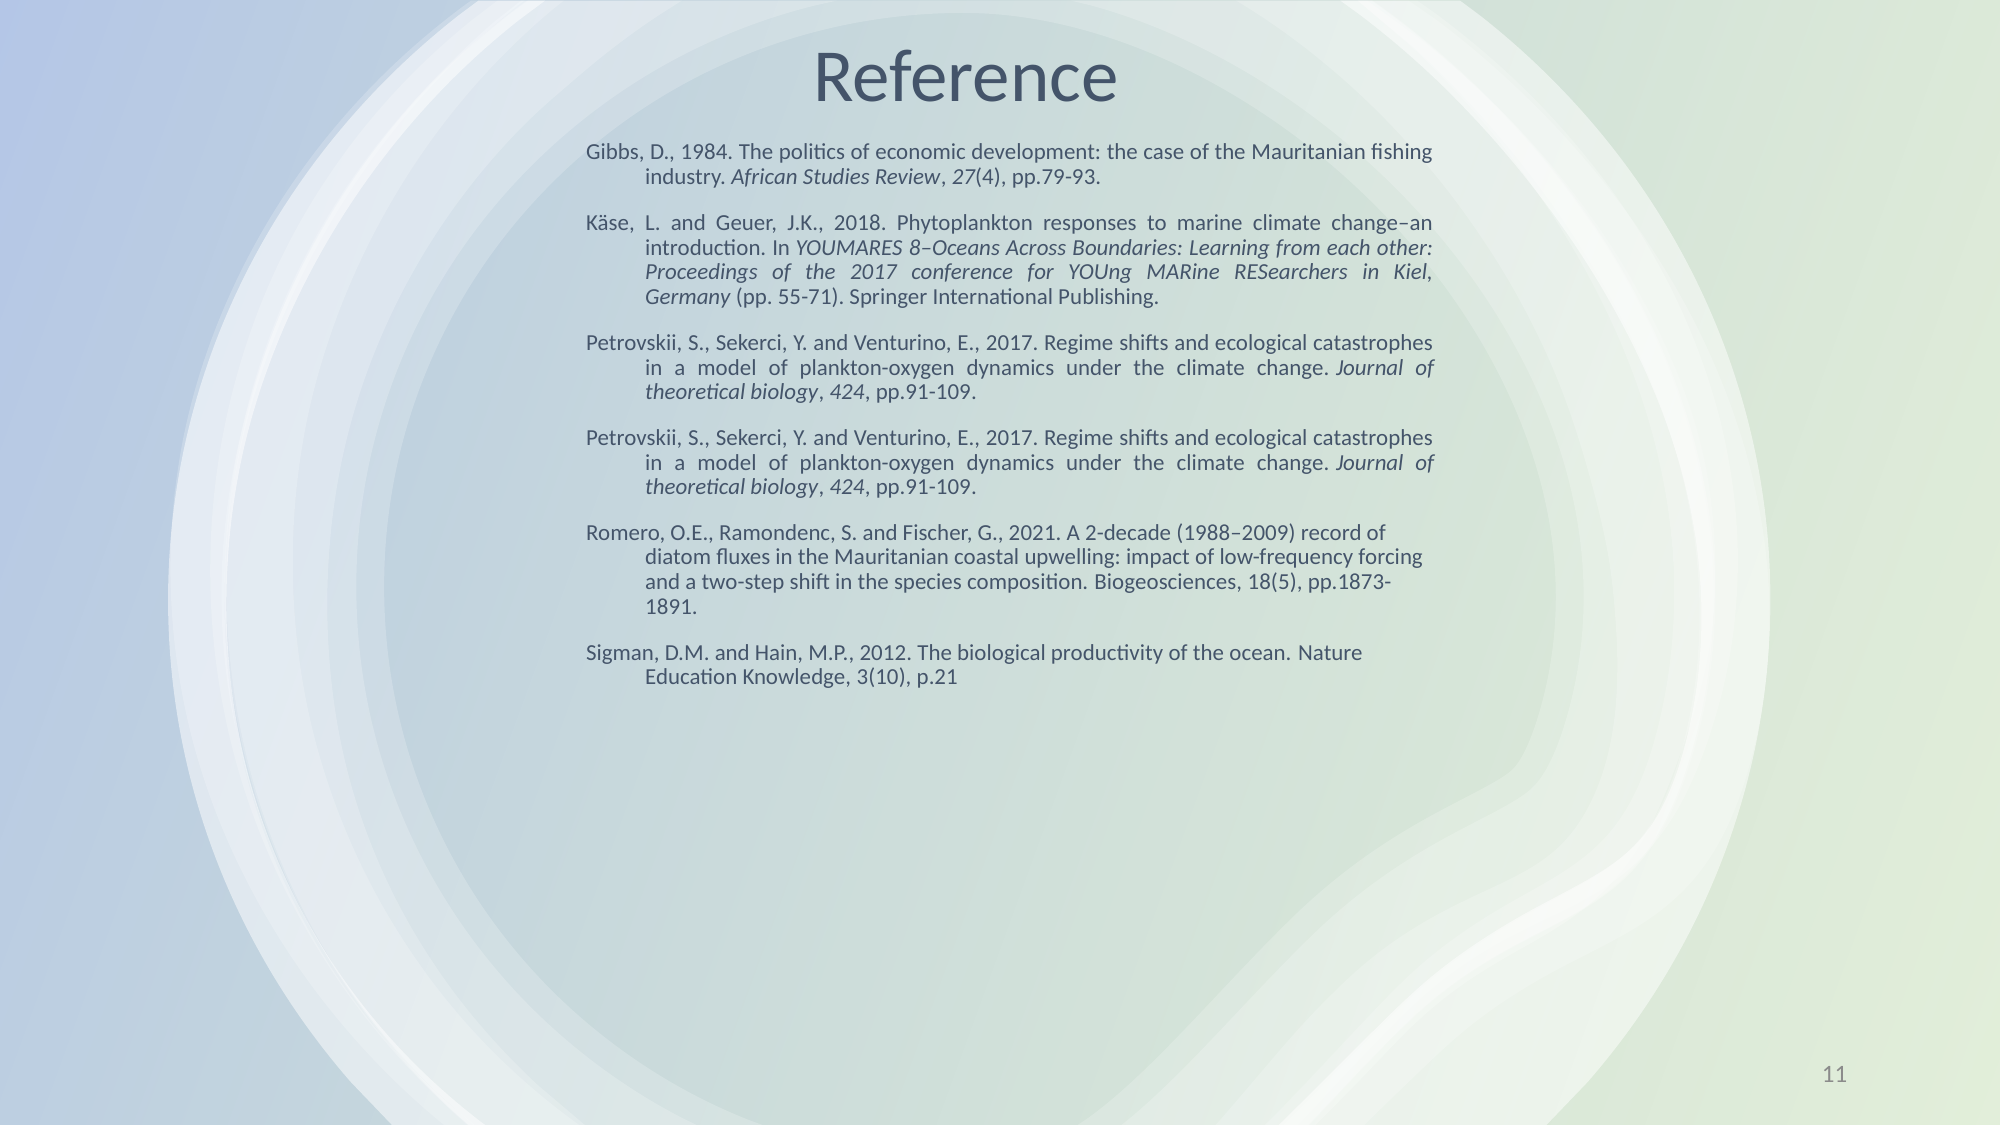

# Reference
Gibbs, D., 1984. The politics of economic development: the case of the Mauritanian fishing industry. African Studies Review, 27(4), pp.79-93.
Käse, L. and Geuer, J.K., 2018. Phytoplankton responses to marine climate change–an introduction. In YOUMARES 8–Oceans Across Boundaries: Learning from each other: Proceedings of the 2017 conference for YOUng MARine RESearchers in Kiel, Germany (pp. 55-71). Springer International Publishing.
Petrovskii, S., Sekerci, Y. and Venturino, E., 2017. Regime shifts and ecological catastrophes in a model of plankton-oxygen dynamics under the climate change. Journal of theoretical biology, 424, pp.91-109.
Petrovskii, S., Sekerci, Y. and Venturino, E., 2017. Regime shifts and ecological catastrophes in a model of plankton-oxygen dynamics under the climate change. Journal of theoretical biology, 424, pp.91-109.
Romero, O.E., Ramondenc, S. and Fischer, G., 2021. A 2-decade (1988–2009) record of diatom fluxes in the Mauritanian coastal upwelling: impact of low-frequency forcing and a two-step shift in the species composition. Biogeosciences, 18(5), pp.1873-1891.
Sigman, D.M. and Hain, M.P., 2012. The biological productivity of the ocean. Nature Education Knowledge, 3(10), p.21

11